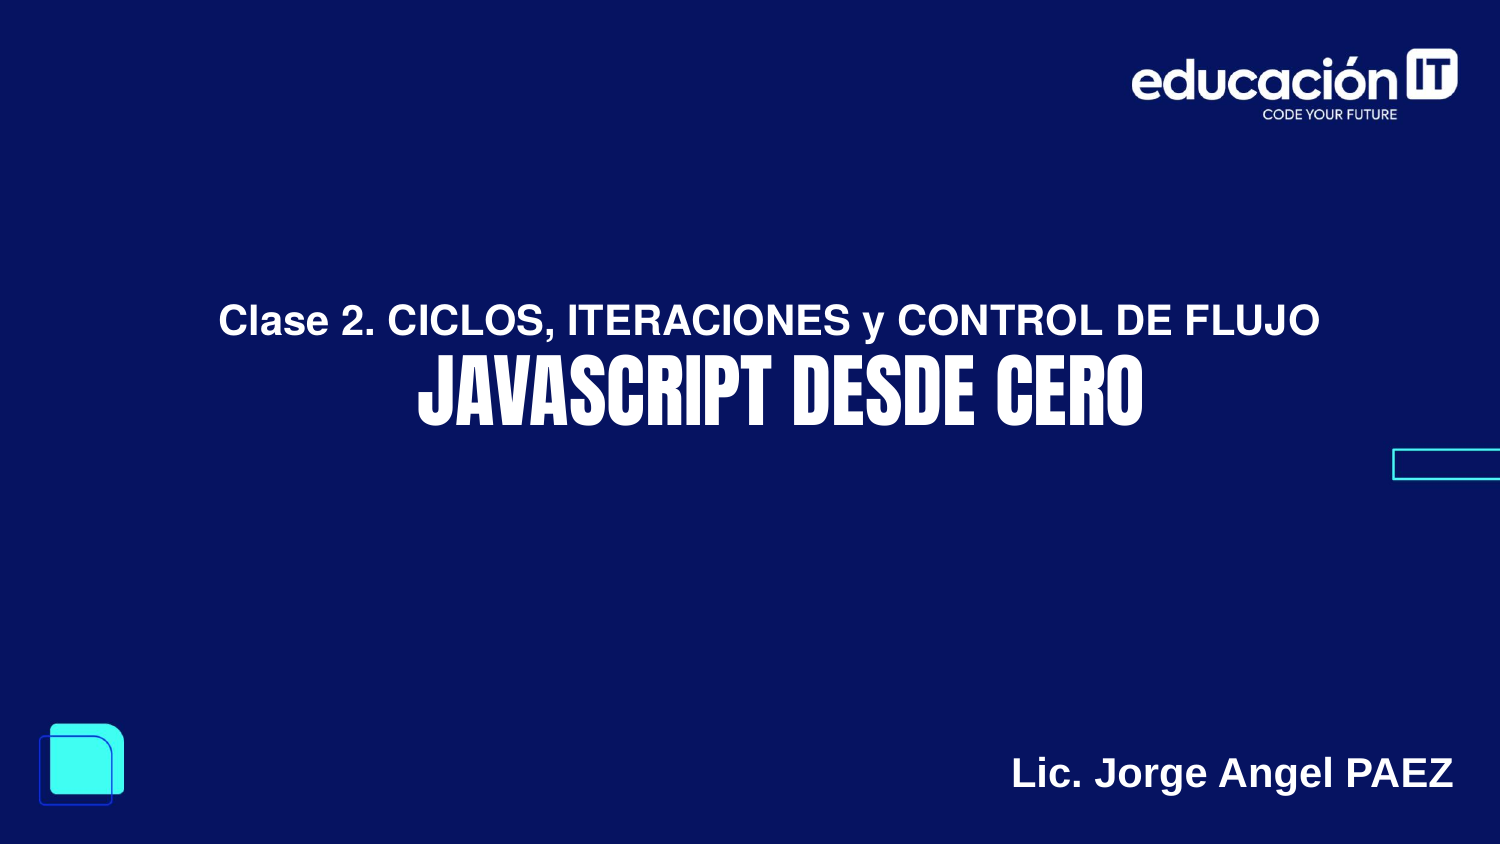

Clase 2. CICLOS, ITERACIONES y CONTROL DE FLUJO
JAVASCRIPT DESDE CERO

Lic. Jorge Angel PAEZ